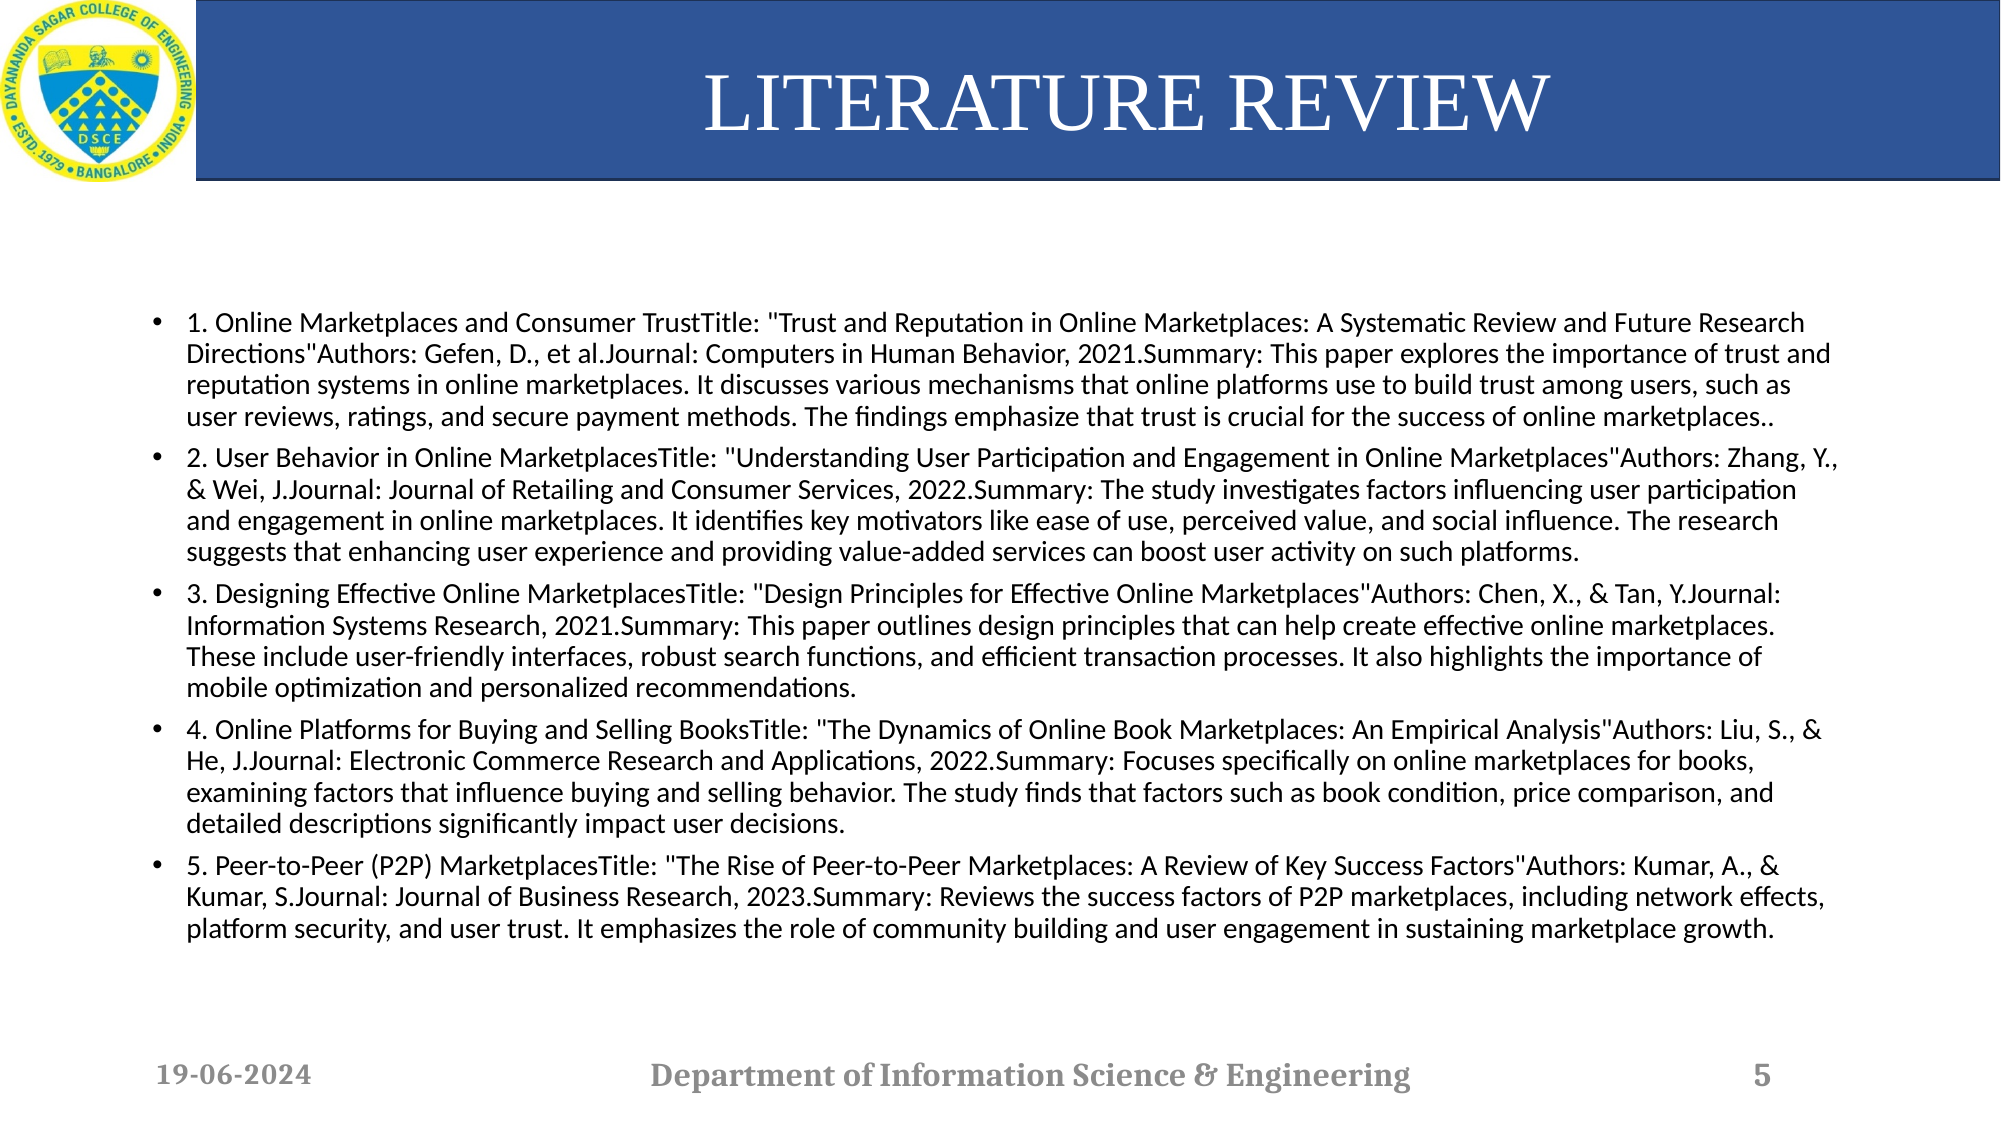

# LITERATURE REVIEW
1. Online Marketplaces and Consumer TrustTitle: "Trust and Reputation in Online Marketplaces: A Systematic Review and Future Research Directions"Authors: Gefen, D., et al.Journal: Computers in Human Behavior, 2021.Summary: This paper explores the importance of trust and reputation systems in online marketplaces. It discusses various mechanisms that online platforms use to build trust among users, such as user reviews, ratings, and secure payment methods. The findings emphasize that trust is crucial for the success of online marketplaces..
2. User Behavior in Online MarketplacesTitle: "Understanding User Participation and Engagement in Online Marketplaces"Authors: Zhang, Y., & Wei, J.Journal: Journal of Retailing and Consumer Services, 2022.Summary: The study investigates factors influencing user participation and engagement in online marketplaces. It identifies key motivators like ease of use, perceived value, and social influence. The research suggests that enhancing user experience and providing value-added services can boost user activity on such platforms.
3. Designing Effective Online MarketplacesTitle: "Design Principles for Effective Online Marketplaces"Authors: Chen, X., & Tan, Y.Journal: Information Systems Research, 2021.Summary: This paper outlines design principles that can help create effective online marketplaces. These include user-friendly interfaces, robust search functions, and efficient transaction processes. It also highlights the importance of mobile optimization and personalized recommendations.
4. Online Platforms for Buying and Selling BooksTitle: "The Dynamics of Online Book Marketplaces: An Empirical Analysis"Authors: Liu, S., & He, J.Journal: Electronic Commerce Research and Applications, 2022.Summary: Focuses specifically on online marketplaces for books, examining factors that influence buying and selling behavior. The study finds that factors such as book condition, price comparison, and detailed descriptions significantly impact user decisions.
5. Peer-to-Peer (P2P) MarketplacesTitle: "The Rise of Peer-to-Peer Marketplaces: A Review of Key Success Factors"Authors: Kumar, A., & Kumar, S.Journal: Journal of Business Research, 2023.Summary: Reviews the success factors of P2P marketplaces, including network effects, platform security, and user trust. It emphasizes the role of community building and user engagement in sustaining marketplace growth.

19-06-2024
Department of Information Science & Engineering
5